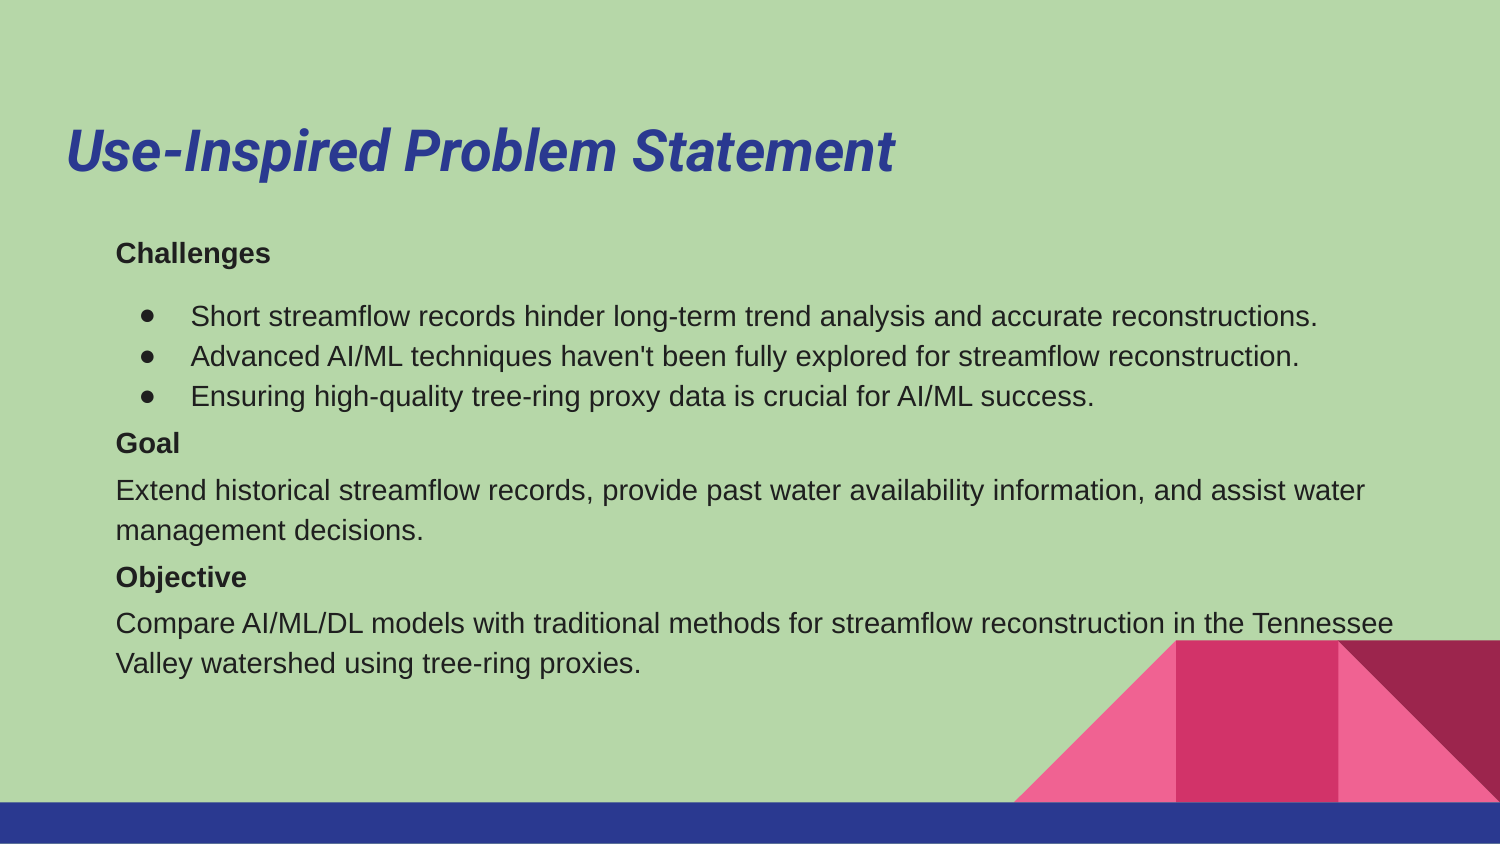

# Use-Inspired Problem Statement
Challenges
Short streamflow records hinder long-term trend analysis and accurate reconstructions.
Advanced AI/ML techniques haven't been fully explored for streamflow reconstruction.
Ensuring high-quality tree-ring proxy data is crucial for AI/ML success.
Goal
Extend historical streamflow records, provide past water availability information, and assist water management decisions.
Objective
Compare AI/ML/DL models with traditional methods for streamflow reconstruction in the Tennessee Valley watershed using tree-ring proxies.